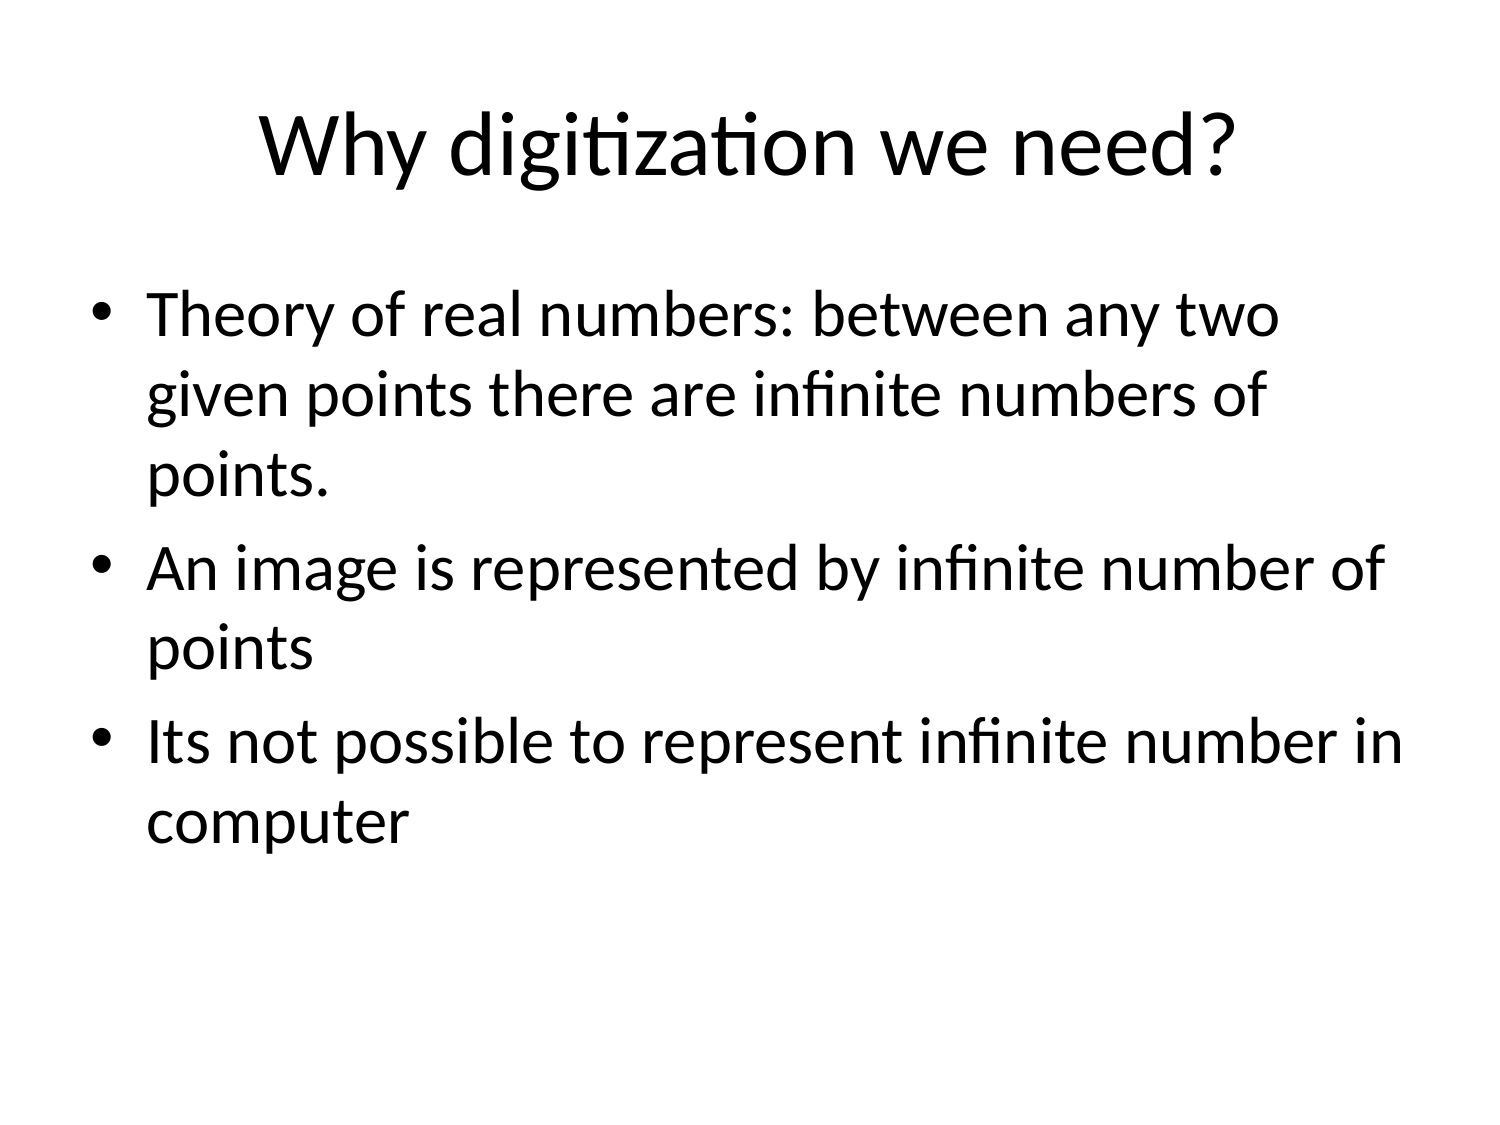

# Why digitization we need?
Theory of real numbers: between any two given points there are infinite numbers of points.
An image is represented by infinite number of points
Its not possible to represent infinite number in computer